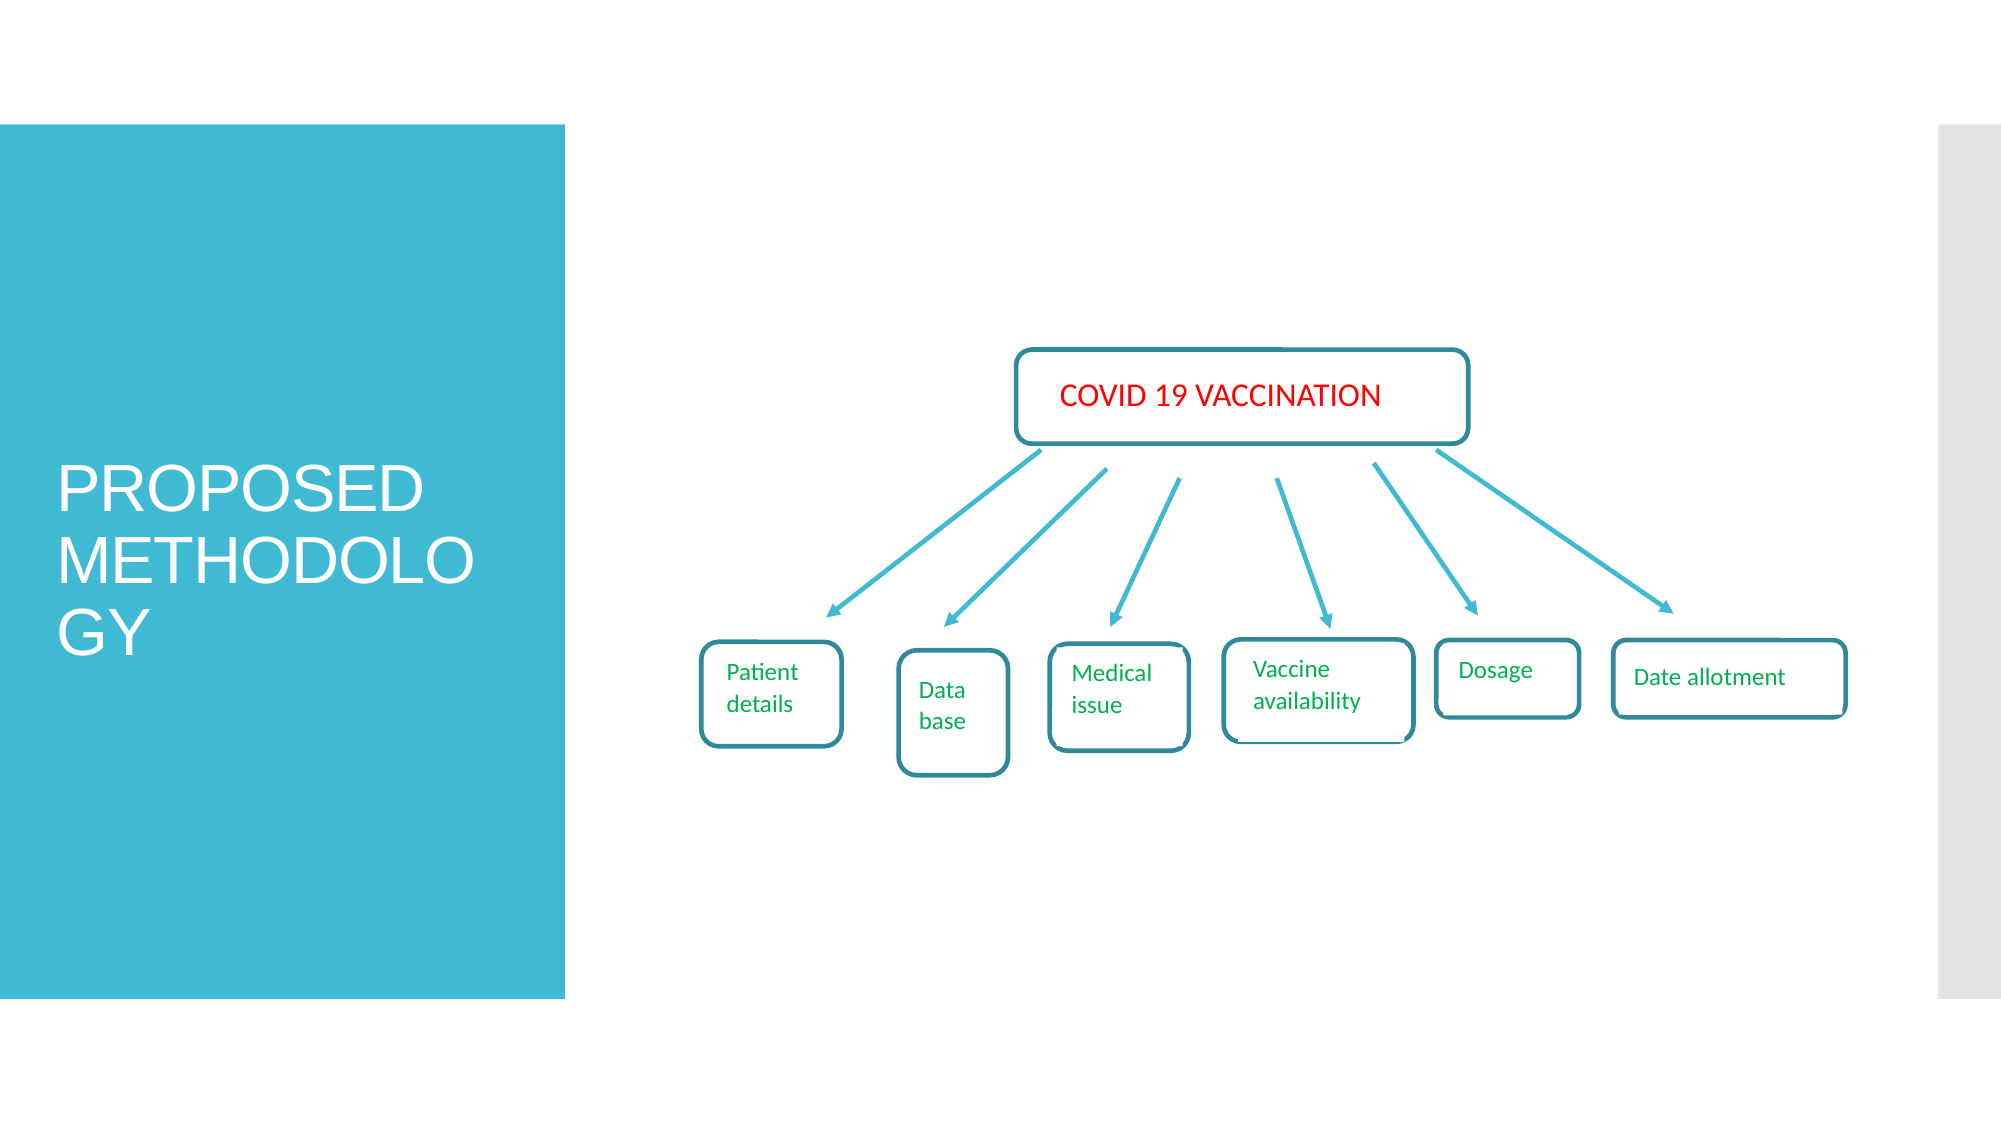

# PROPOSED METHODOLOGY

COVID 19 VACCINATION

Date allotment

Vaccine availability

Dosage

Patient details

Medical issue

Data base